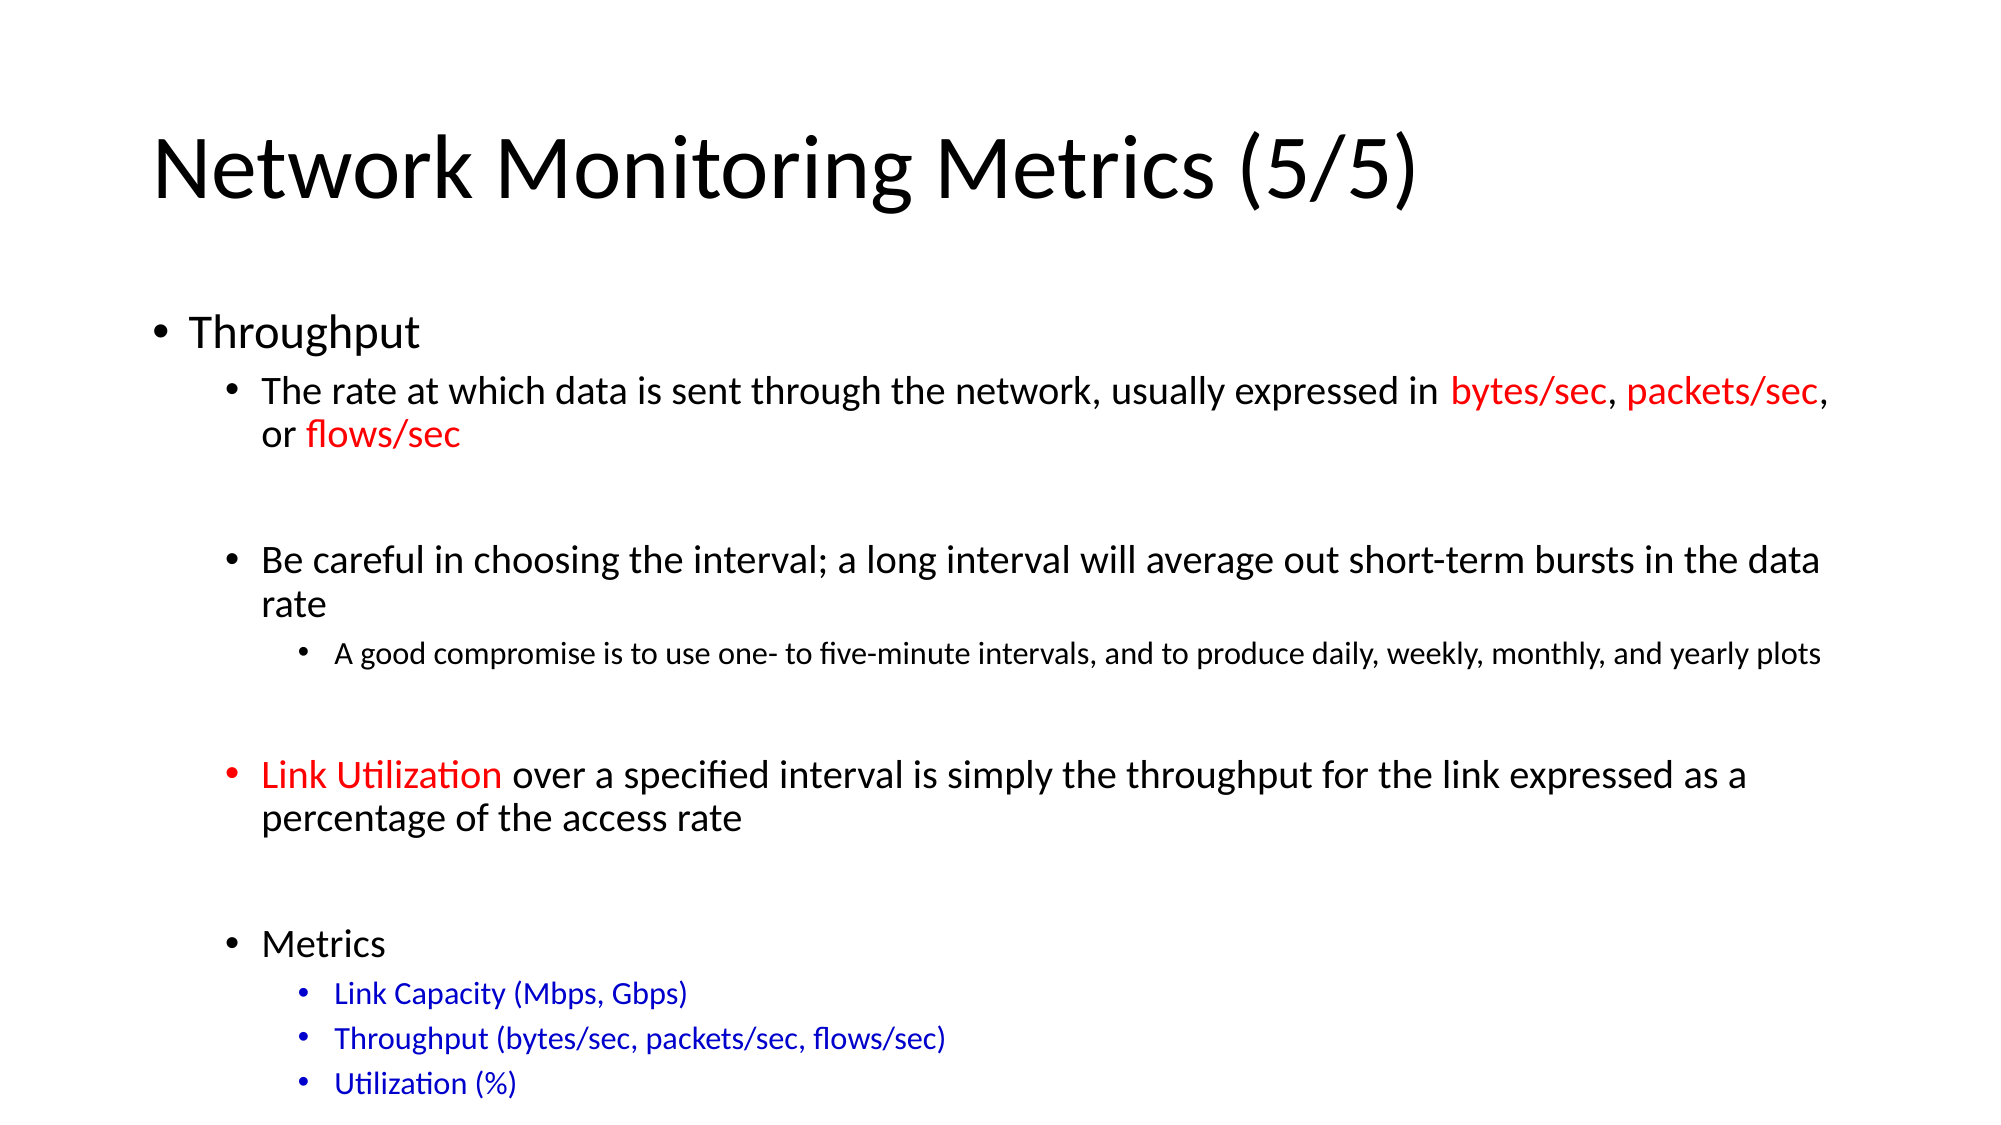

# Network Monitoring Metrics (5/5)
Throughput
The rate at which data is sent through the network, usually expressed in bytes/sec, packets/sec, or flows/sec

Be careful in choosing the interval; a long interval will average out short-term bursts in the data rate
A good compromise is to use one- to five-minute intervals, and to produce daily, weekly, monthly, and yearly plots

Link Utilization over a specified interval is simply the throughput for the link expressed as a percentage of the access rate

Metrics
Link Capacity (Mbps, Gbps)
Throughput (bytes/sec, packets/sec, flows/sec)
Utilization (%)